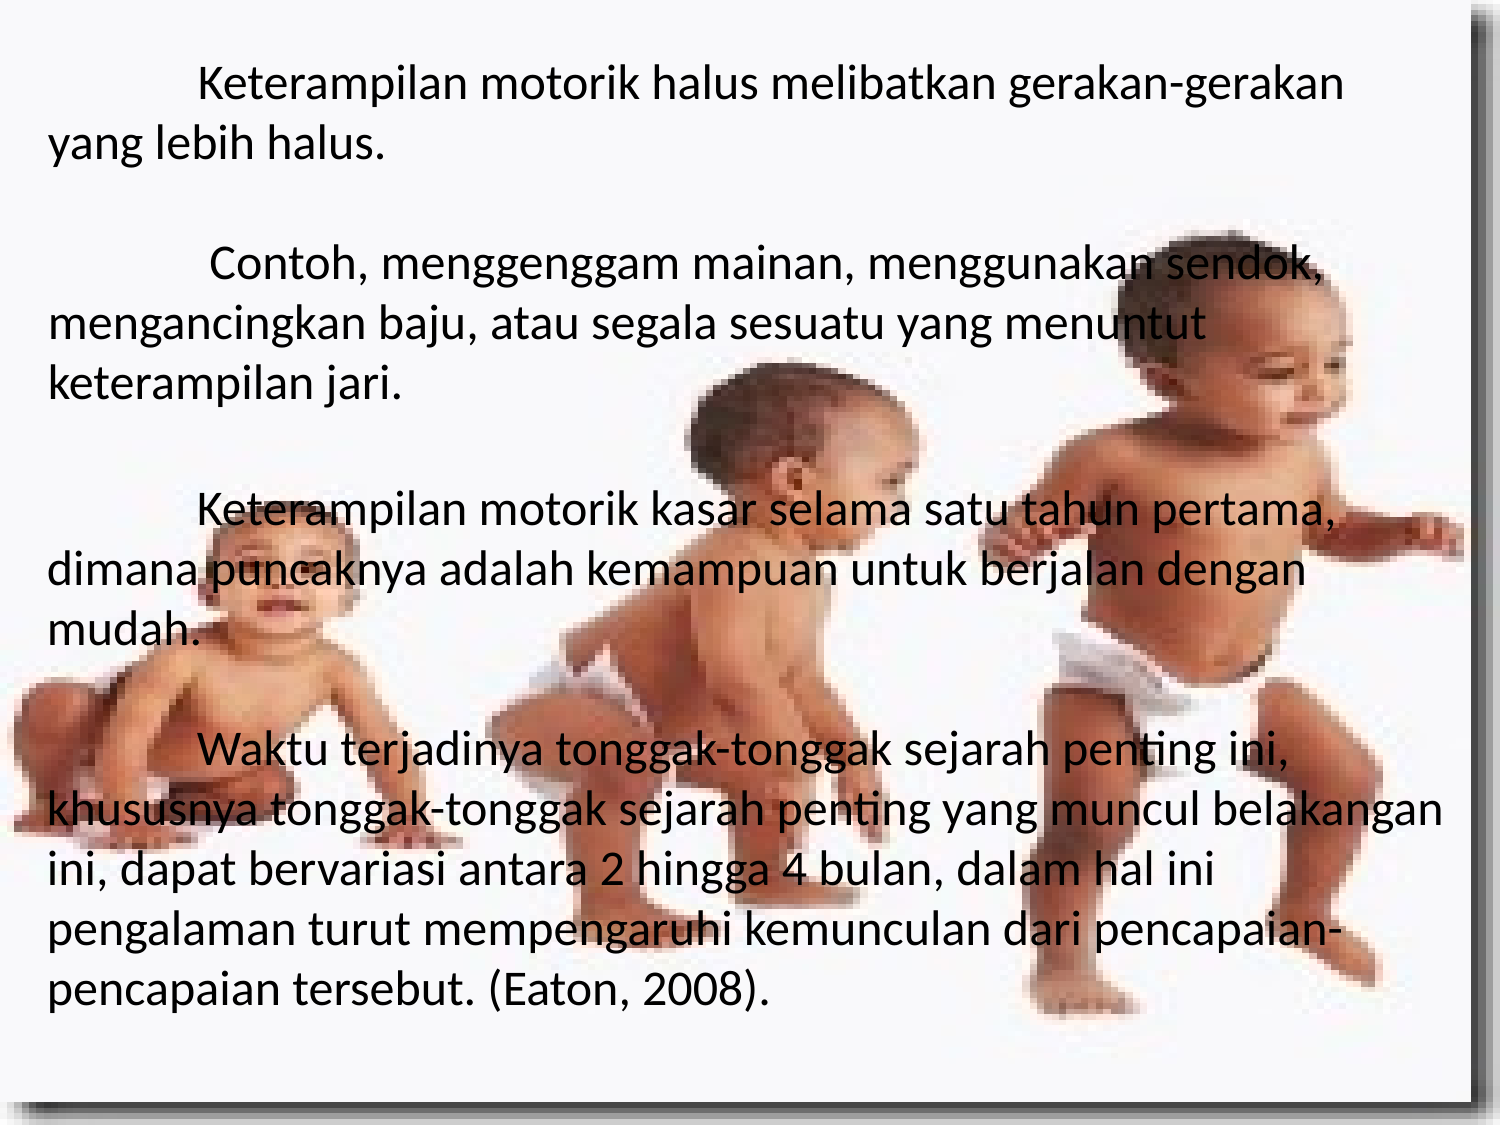

Keterampilan motorik halus melibatkan gerakan-gerakan yang lebih halus.

	 Contoh, menggenggam mainan, menggunakan sendok, mengancingkan baju, atau segala sesuatu yang menuntut keterampilan jari.
	Keterampilan motorik kasar selama satu tahun pertama, dimana puncaknya adalah kemampuan untuk berjalan dengan mudah.

	Waktu terjadinya tonggak-tonggak sejarah penting ini, khususnya tonggak-tonggak sejarah penting yang muncul belakangan ini, dapat bervariasi antara 2 hingga 4 bulan, dalam hal ini pengalaman turut mempengaruhi kemunculan dari pencapaian-pencapaian tersebut. (Eaton, 2008).